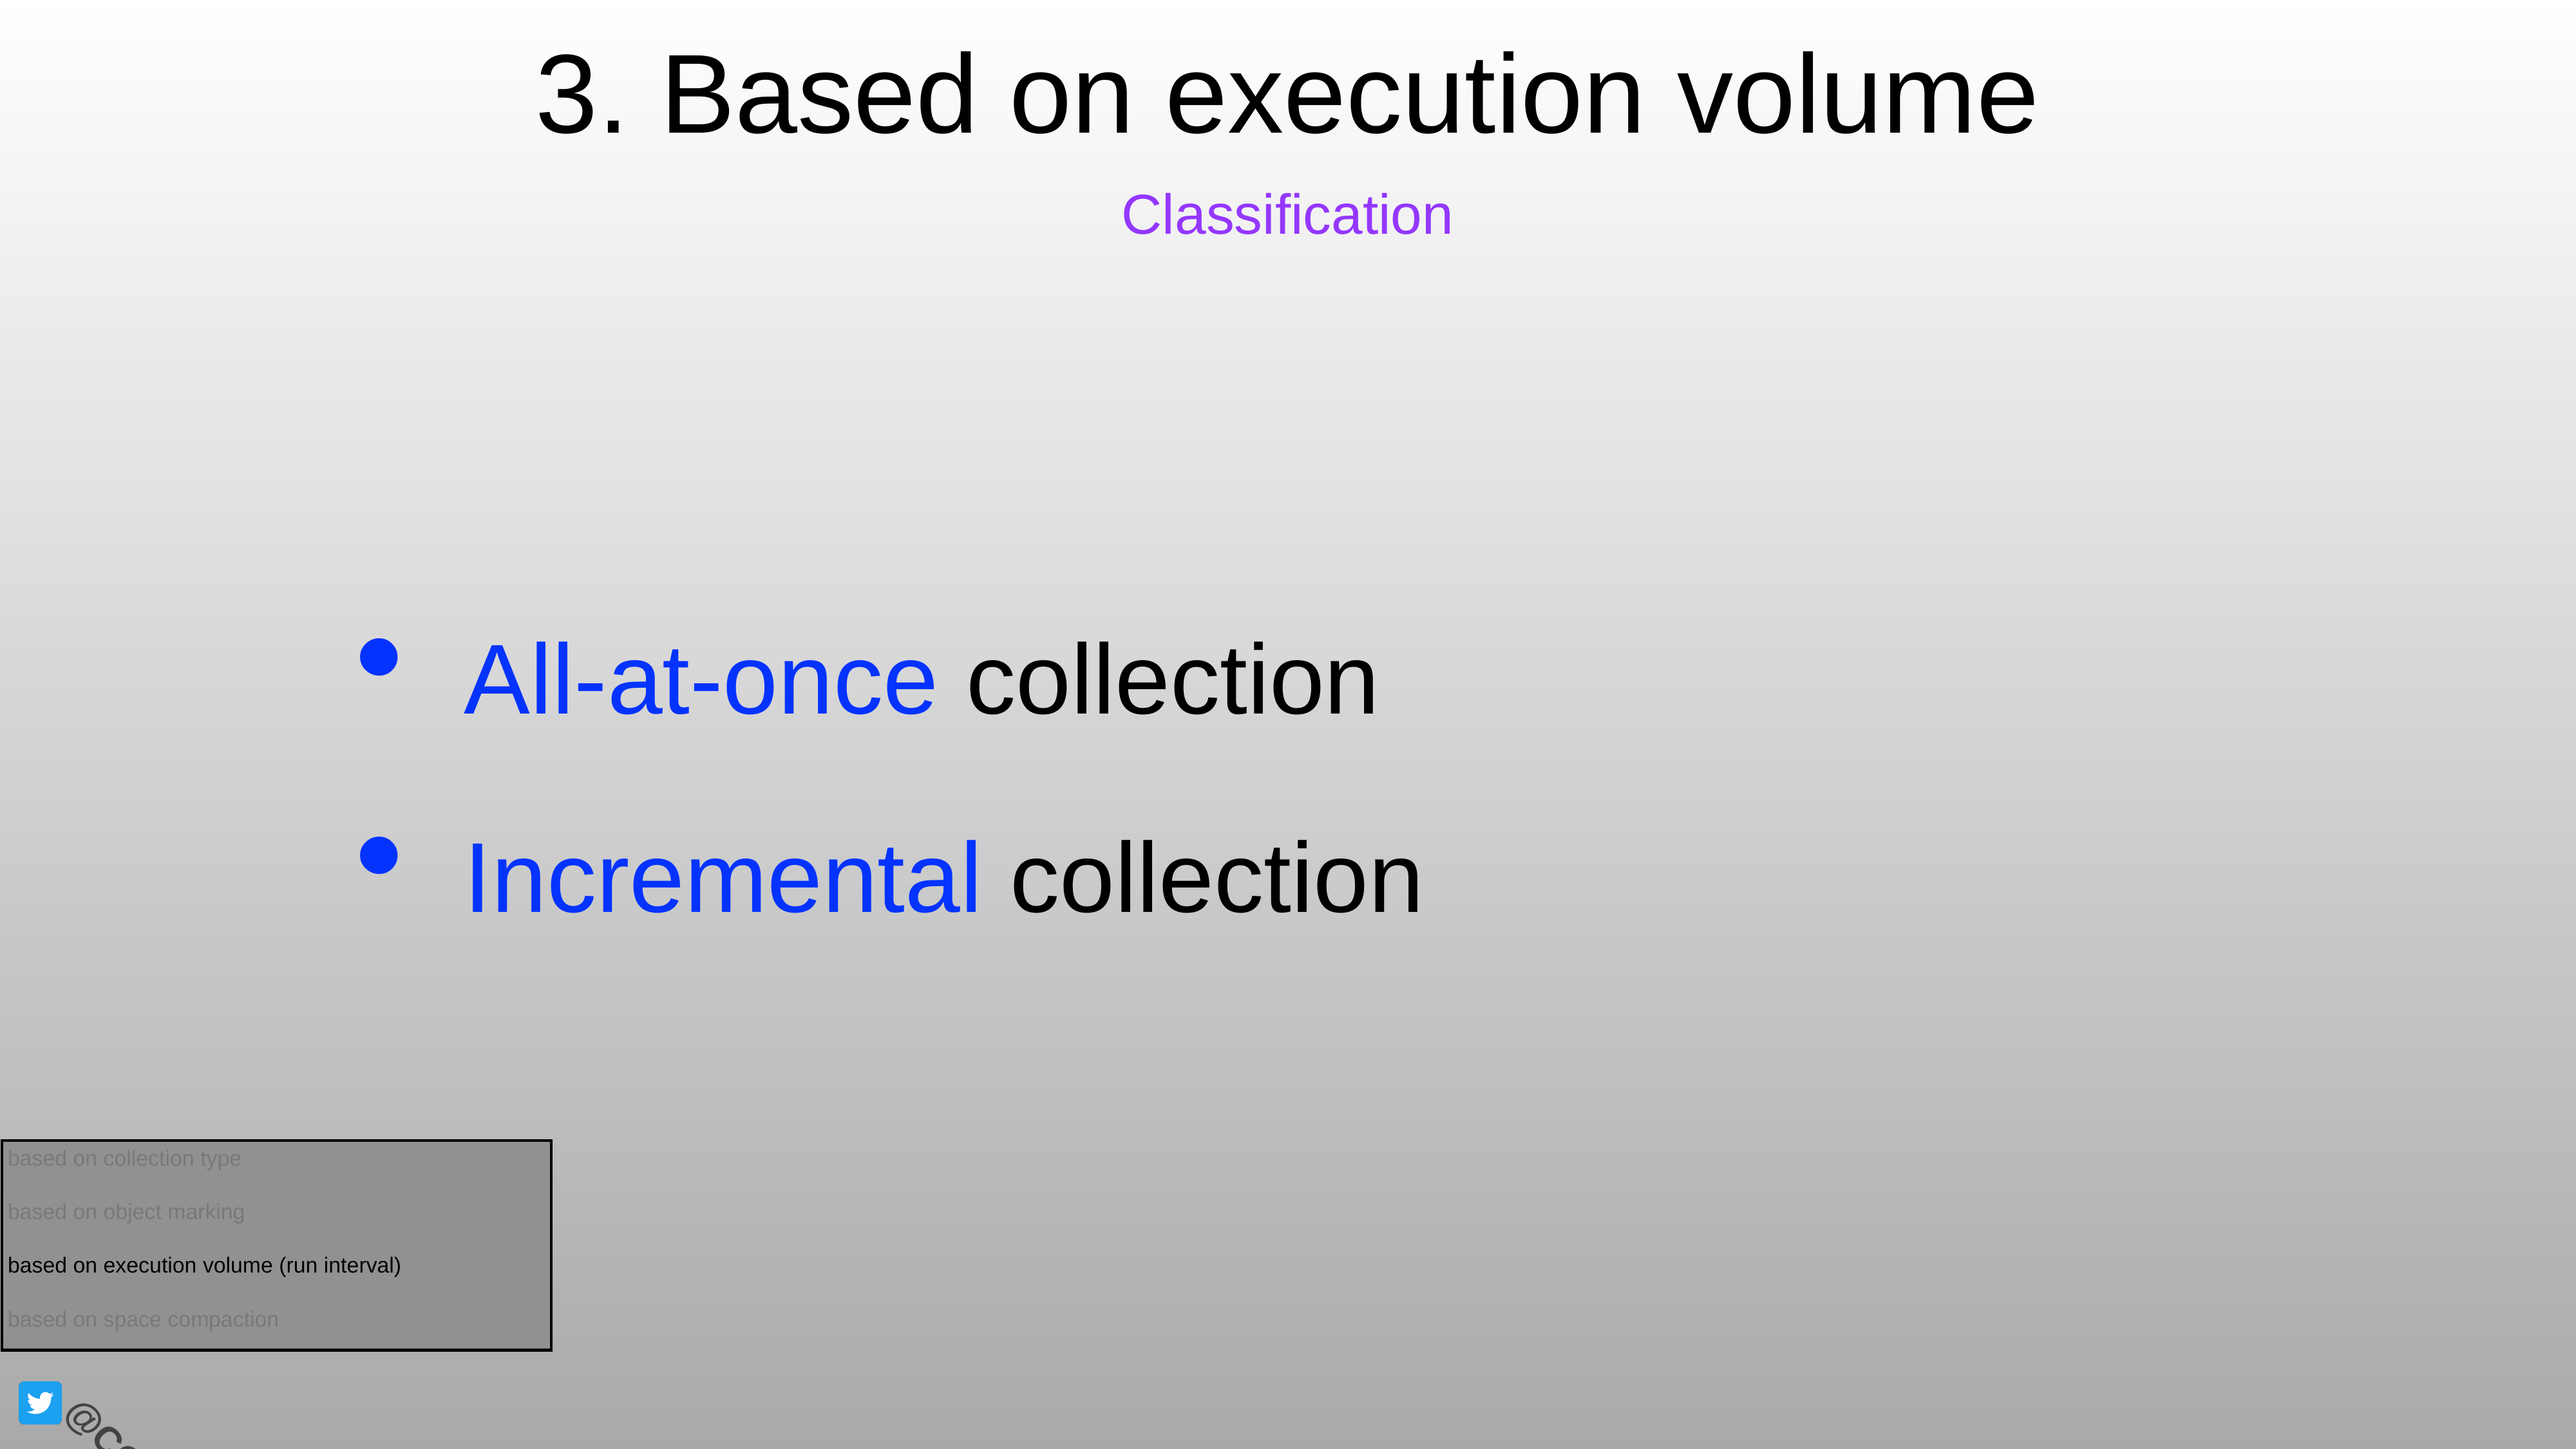

# 3. Based on execution volume
Classification
All-at-once collection
Incremental collection
based on collection type
based on object marking
based on execution volume (run interval)
based on space compaction
21